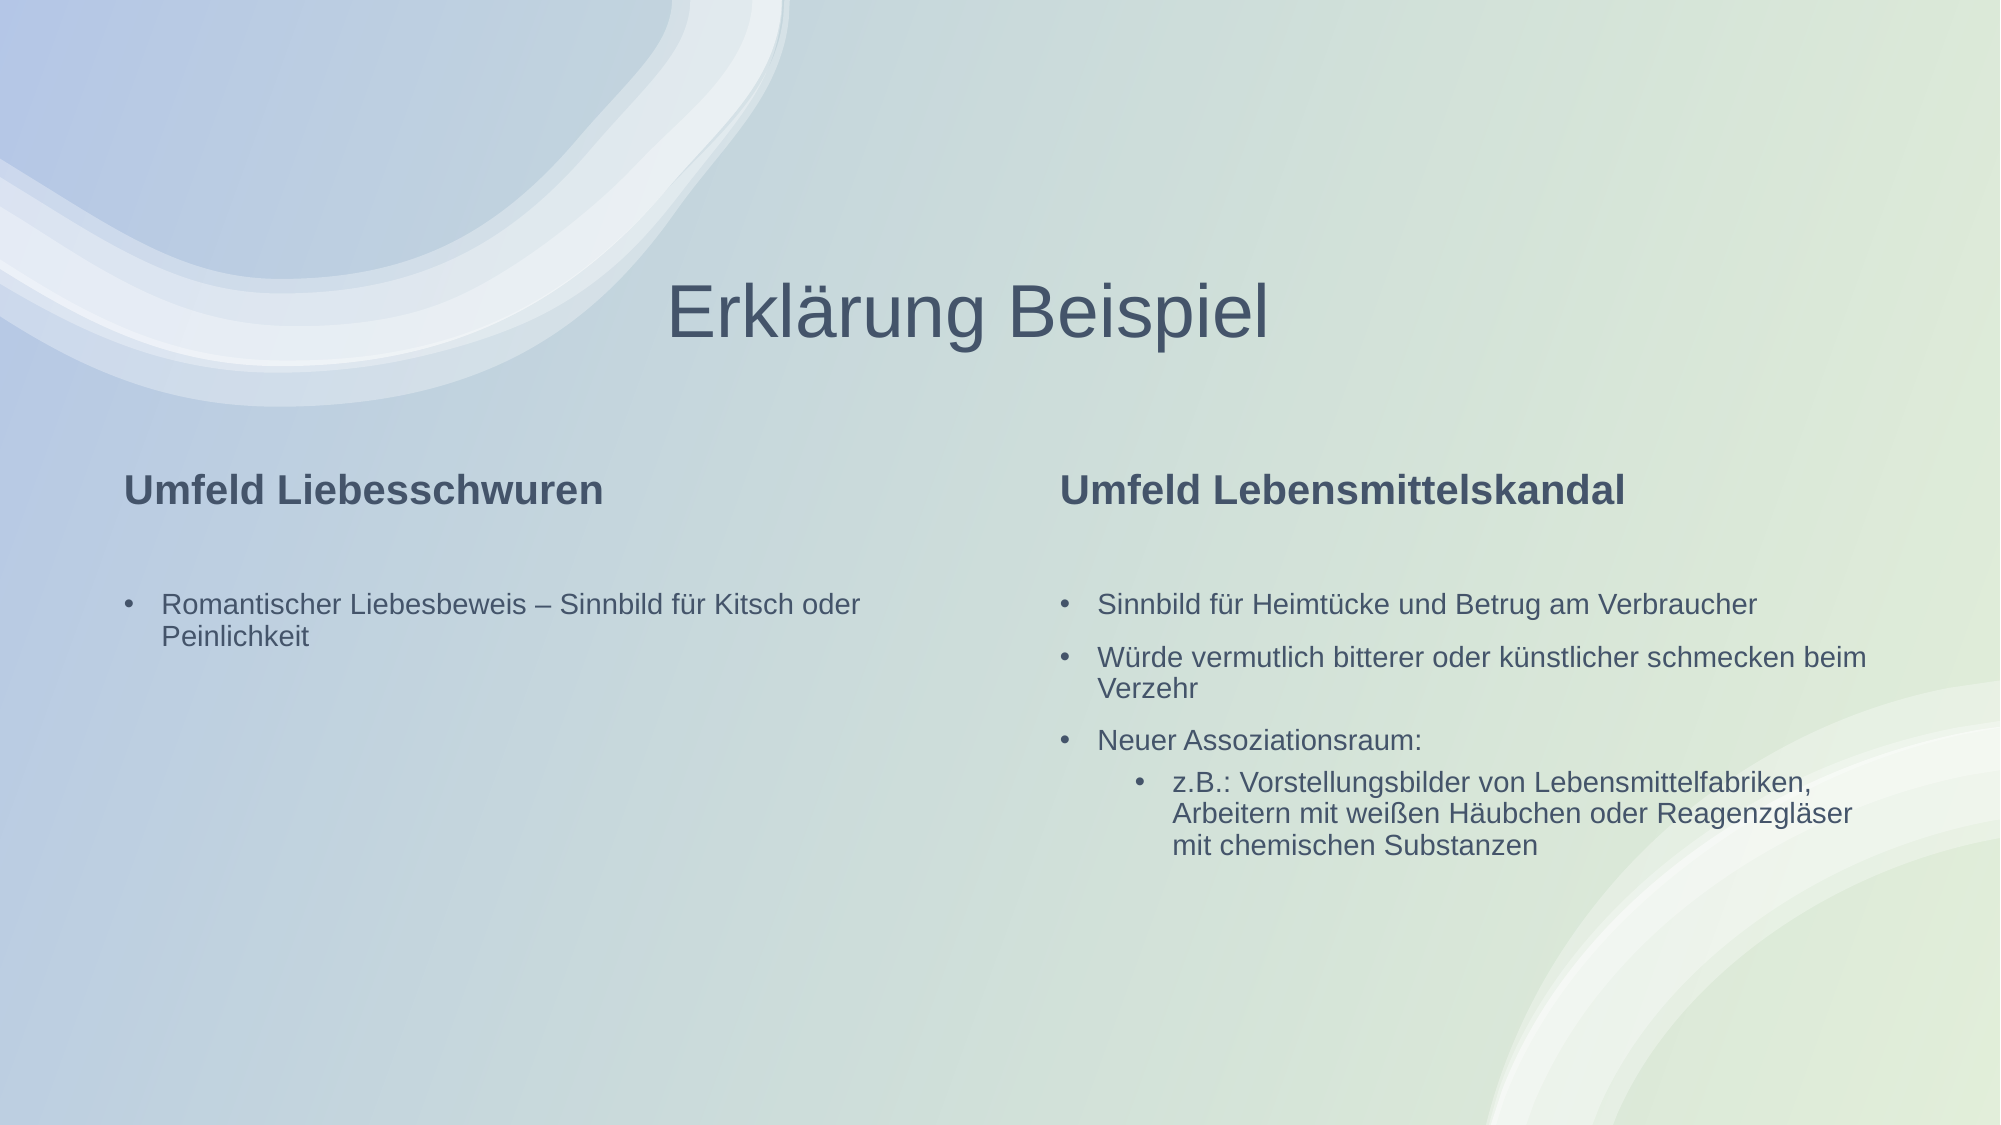

# Erklärung Beispiel
Umfeld Liebesschwuren
Umfeld Lebensmittelskandal
Romantischer Liebesbeweis – Sinnbild für Kitsch oder Peinlichkeit
Sinnbild für Heimtücke und Betrug am Verbraucher
Würde vermutlich bitterer oder künstlicher schmecken beim Verzehr
Neuer Assoziationsraum:
z.B.: Vorstellungsbilder von Lebensmittelfabriken, Arbeitern mit weißen Häubchen oder Reagenzgläser mit chemischen Substanzen